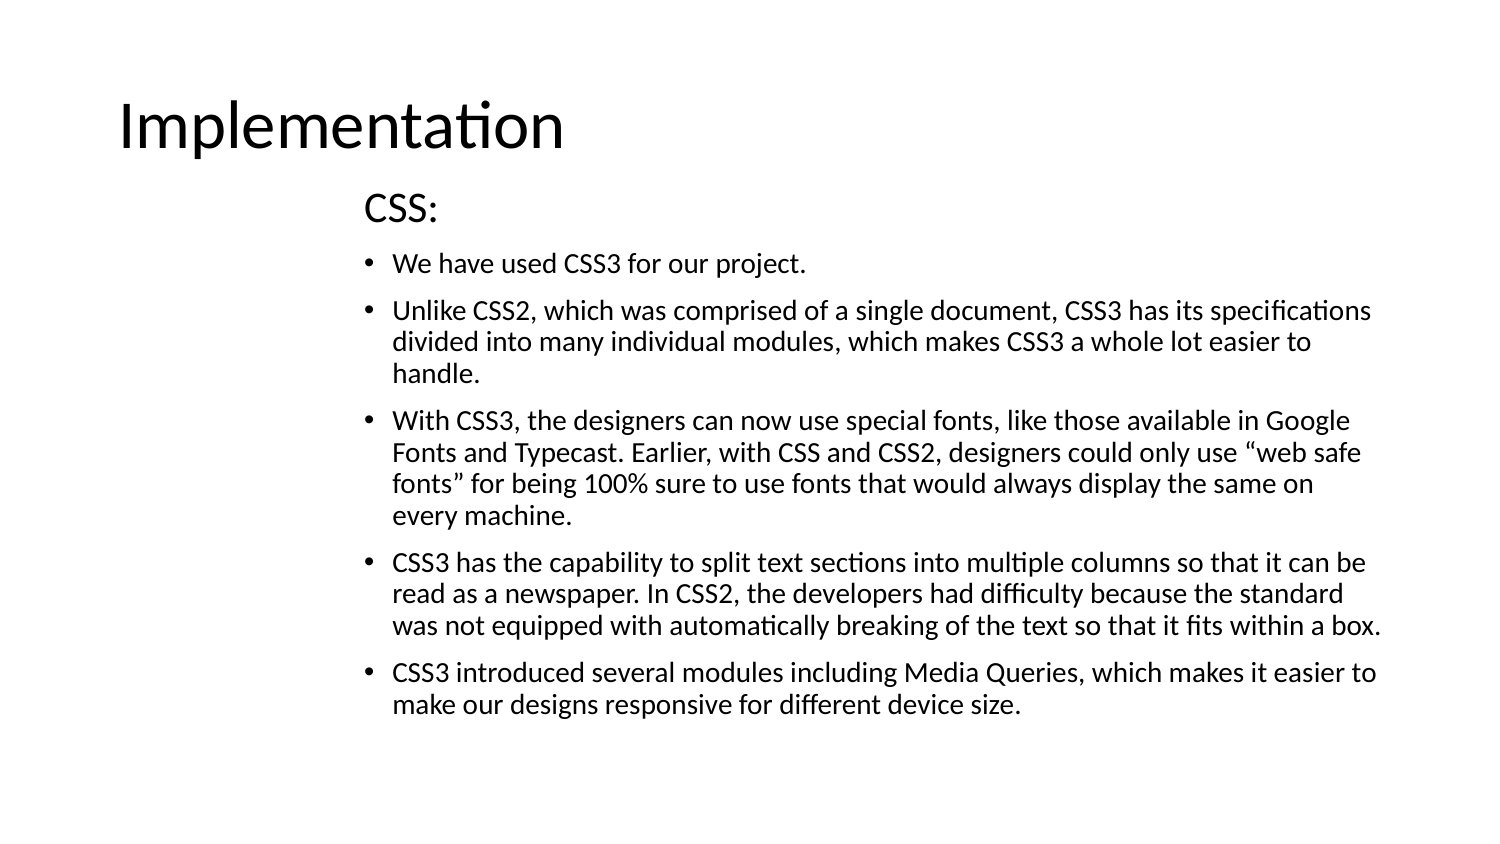

# Implementation
CSS:
We have used CSS3 for our project.
Unlike CSS2, which was comprised of a single document, CSS3 has its specifications divided into many individual modules, which makes CSS3 a whole lot easier to handle.
With CSS3, the designers can now use special fonts, like those available in Google Fonts and Typecast. Earlier, with CSS and CSS2, designers could only use “web safe fonts” for being 100% sure to use fonts that would always display the same on every machine.
CSS3 has the capability to split text sections into multiple columns so that it can be read as a newspaper. In CSS2, the developers had difficulty because the standard was not equipped with automatically breaking of the text so that it fits within a box.
CSS3 introduced several modules including Media Queries, which makes it easier to make our designs responsive for different device size.